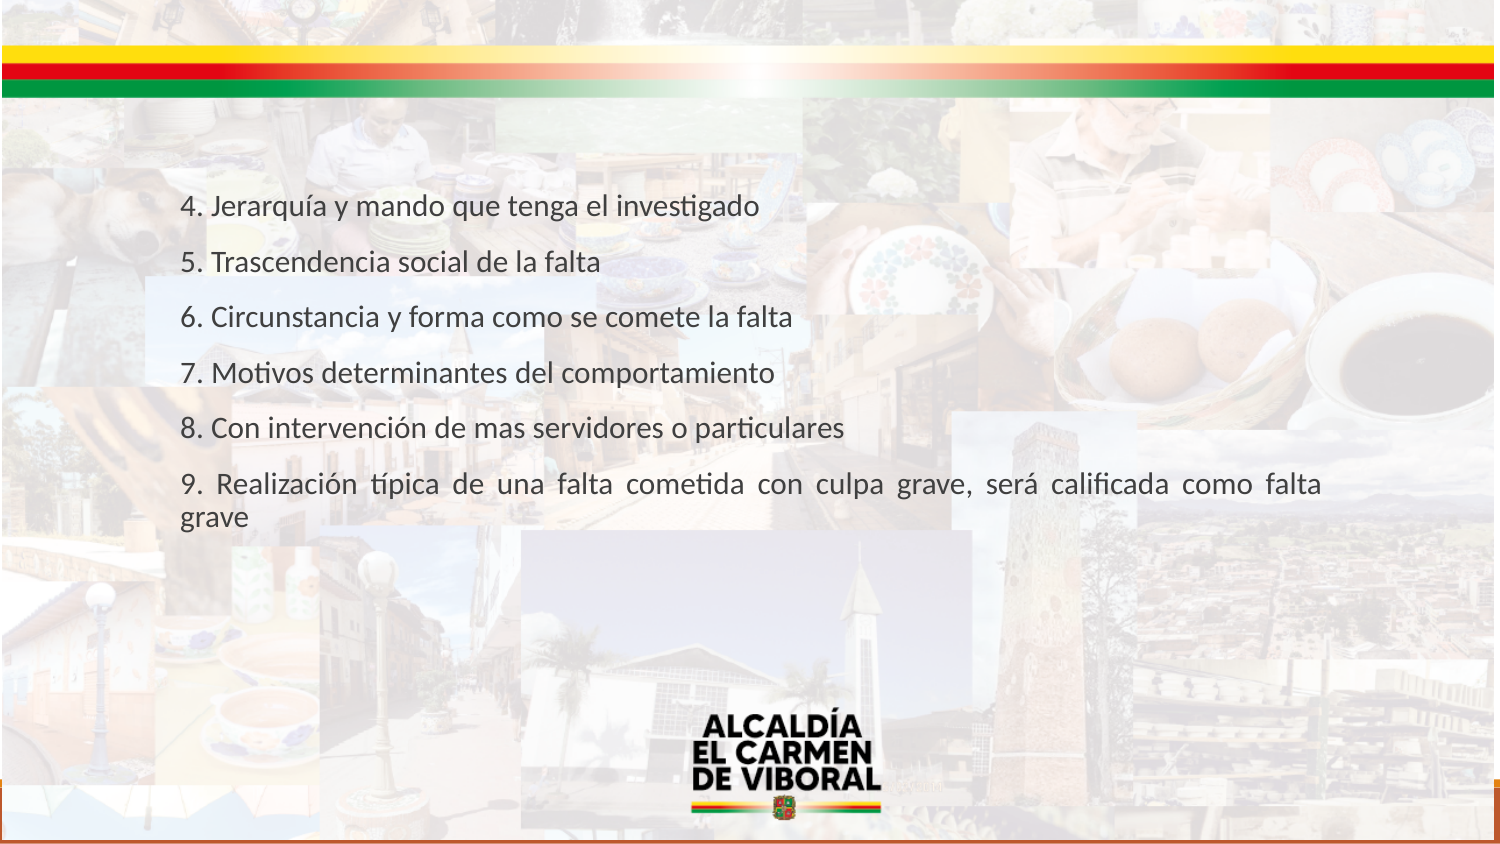

4. Jerarquía y mando que tenga el investigado
5. Trascendencia social de la falta
6. Circunstancia y forma como se comete la falta
7. Motivos determinantes del comportamiento
8. Con intervención de mas servidores o particulares
9. Realización típica de una falta cometida con culpa grave, será calificada como falta grave